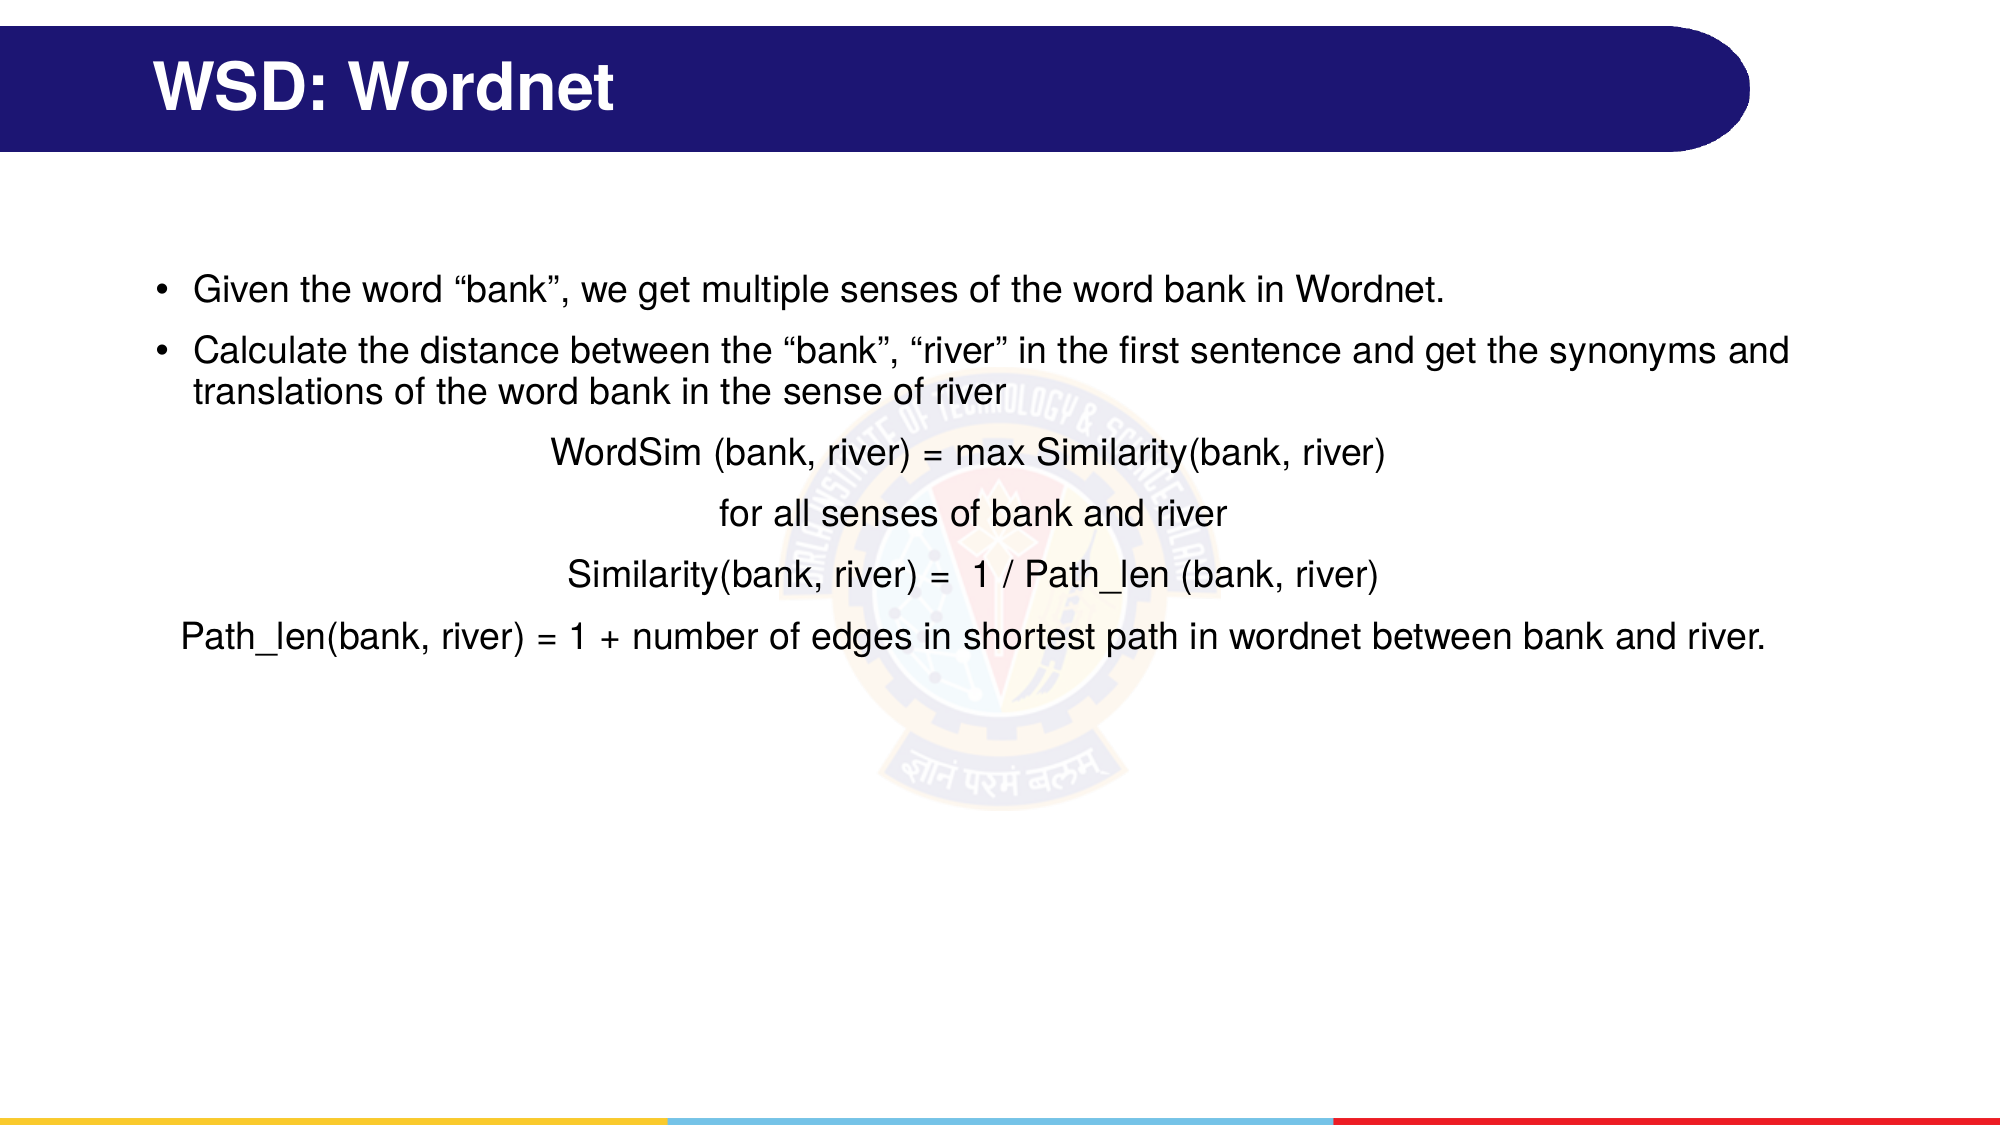

# WSD: Wordnet

Given the word “bank”, we get multiple senses of the word bank in Wordnet.
Calculate the distance between the “bank”, “river” in the first sentence and get the synonyms and translations of the word bank in the sense of river
WordSim (bank, river) = max Similarity(bank, river)
for all senses of bank and river
Similarity(bank, river) =  1 / Path_len (bank, river)
Path_len(bank, river) = 1 + number of edges in shortest path in wordnet between bank and river.